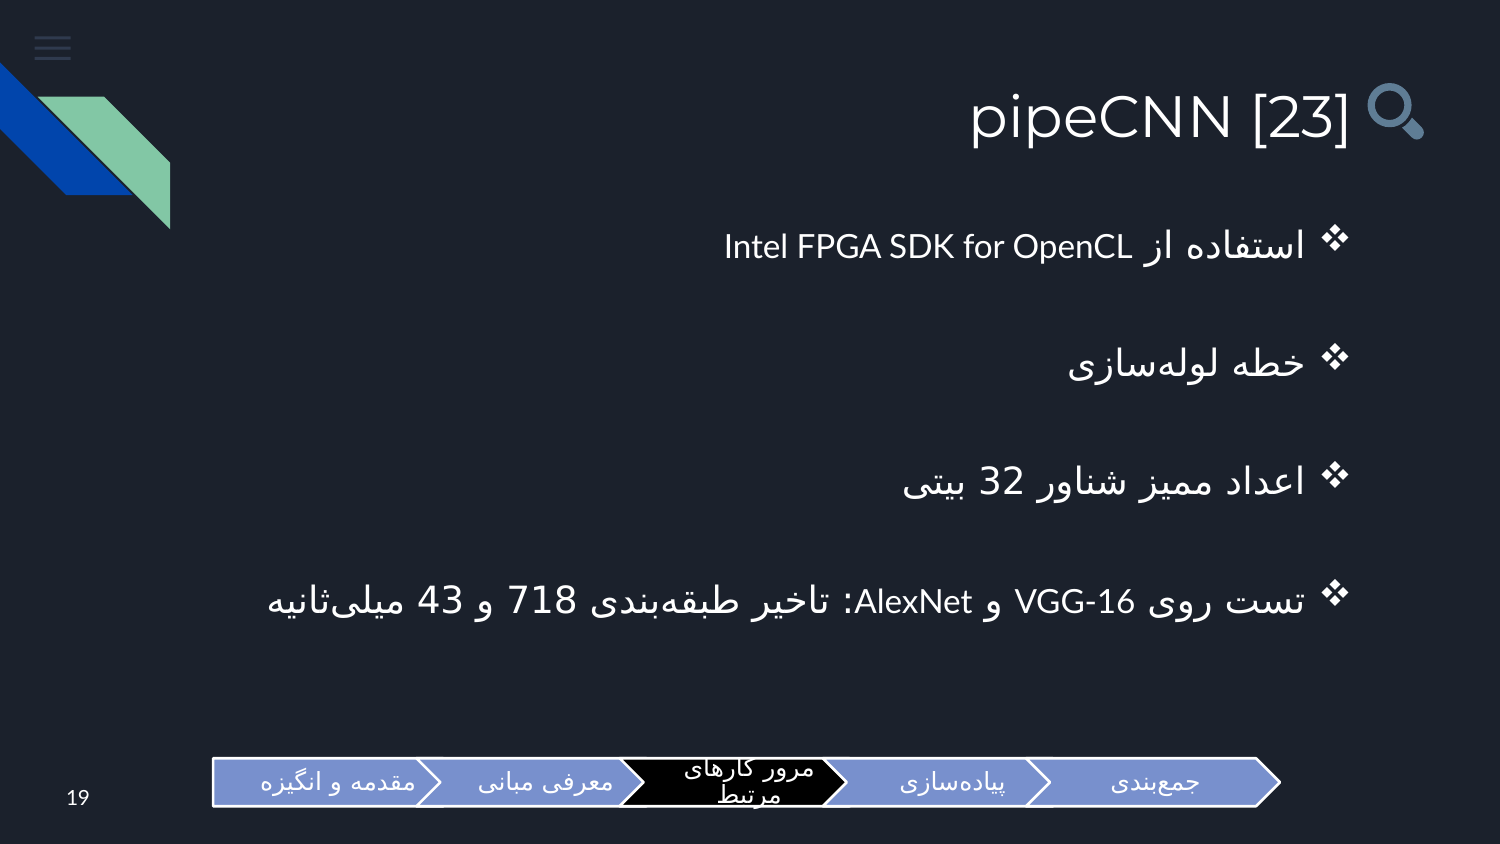

# pipeCNN [23]

استفاده از Intel FPGA SDK for OpenCL
خطه لوله‌سازی
اعداد ممیز شناور 32 بیتی
تست روی VGG-16 و AlexNet: تاخیر طبقه‌بندی 718 و 43 میلی‌ثانیه
مقدمه و انگیزه
معرفی مبانی
مرور کارهای مرتبط
پیاده‌سازی
جمع‌بندی
19